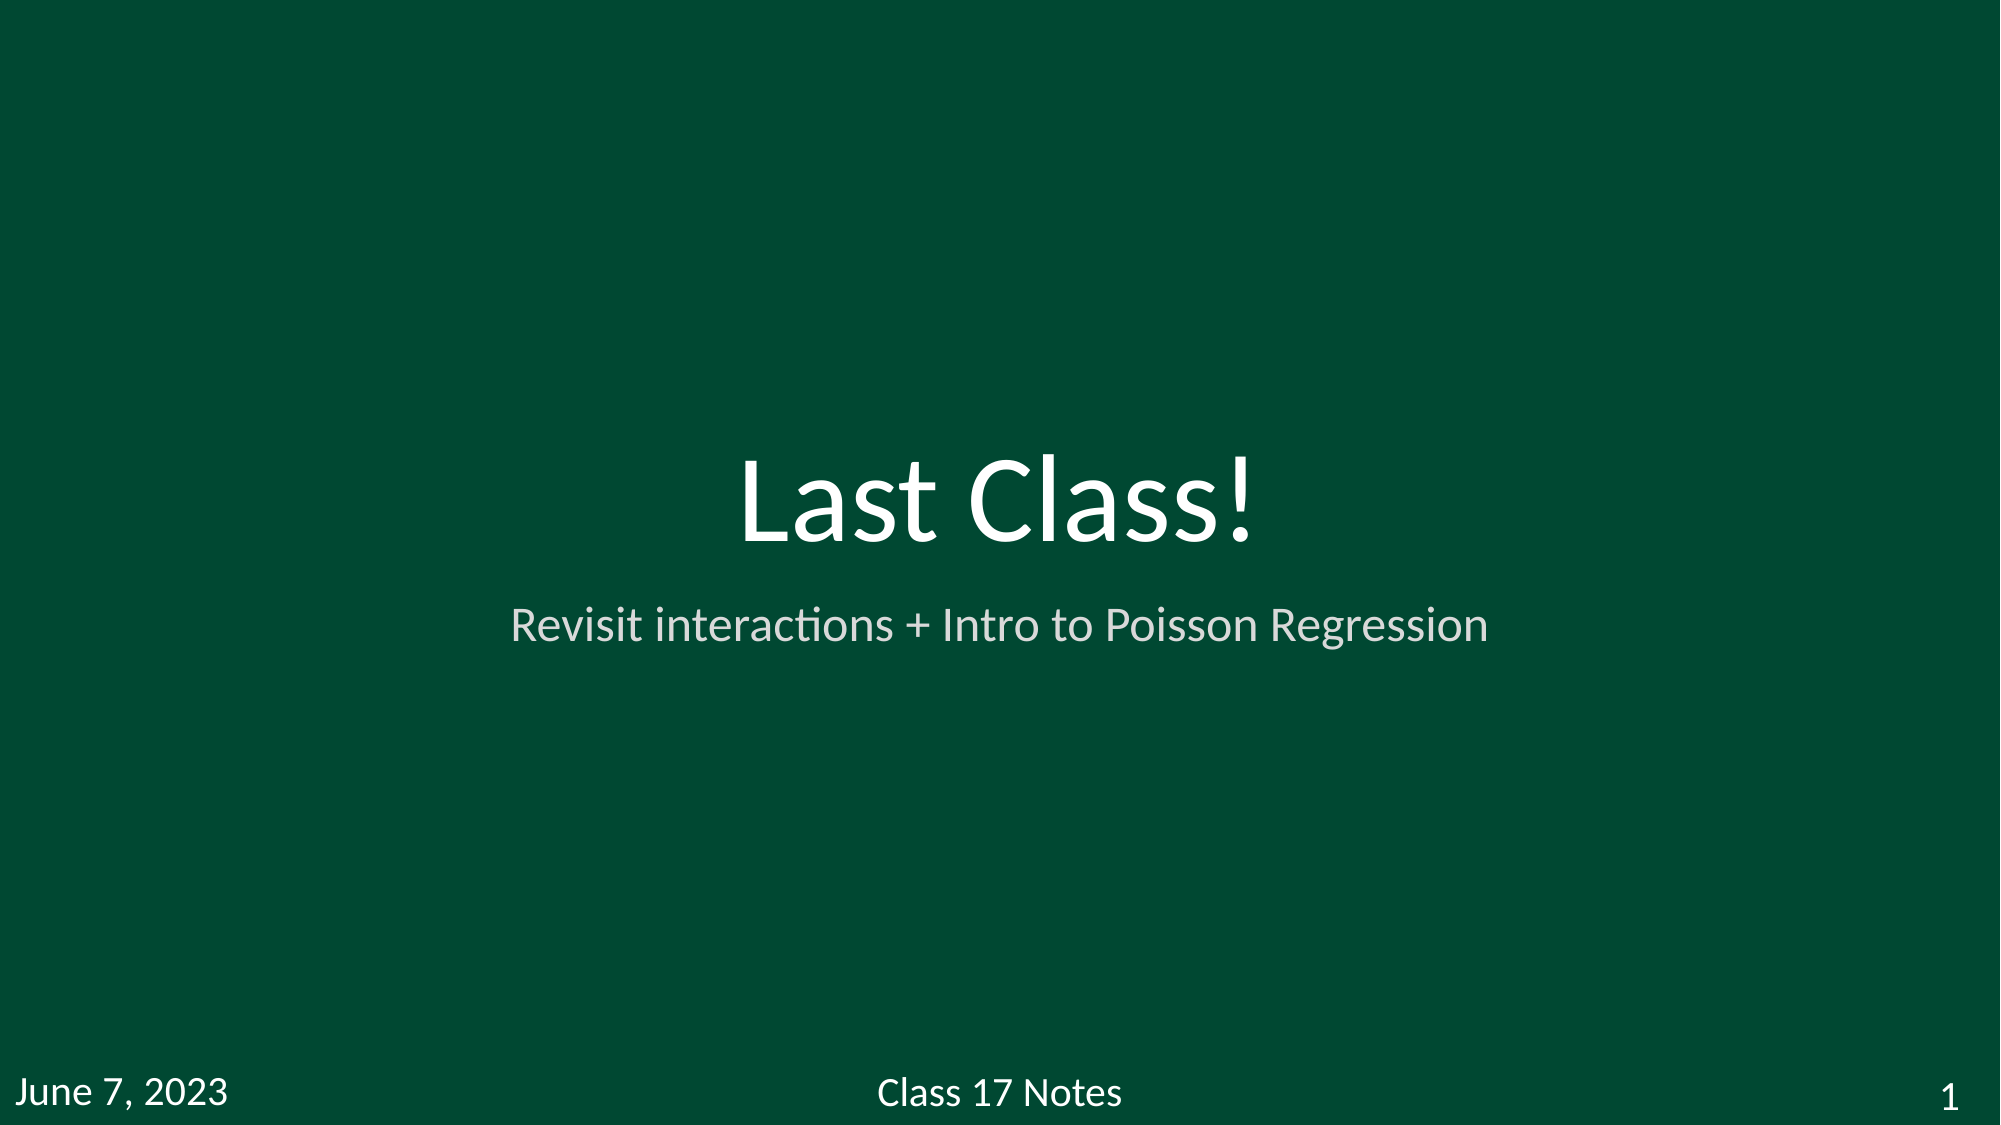

# Last Class!
Revisit interactions + Intro to Poisson Regression
June 7, 2023
Class 17 Notes
1